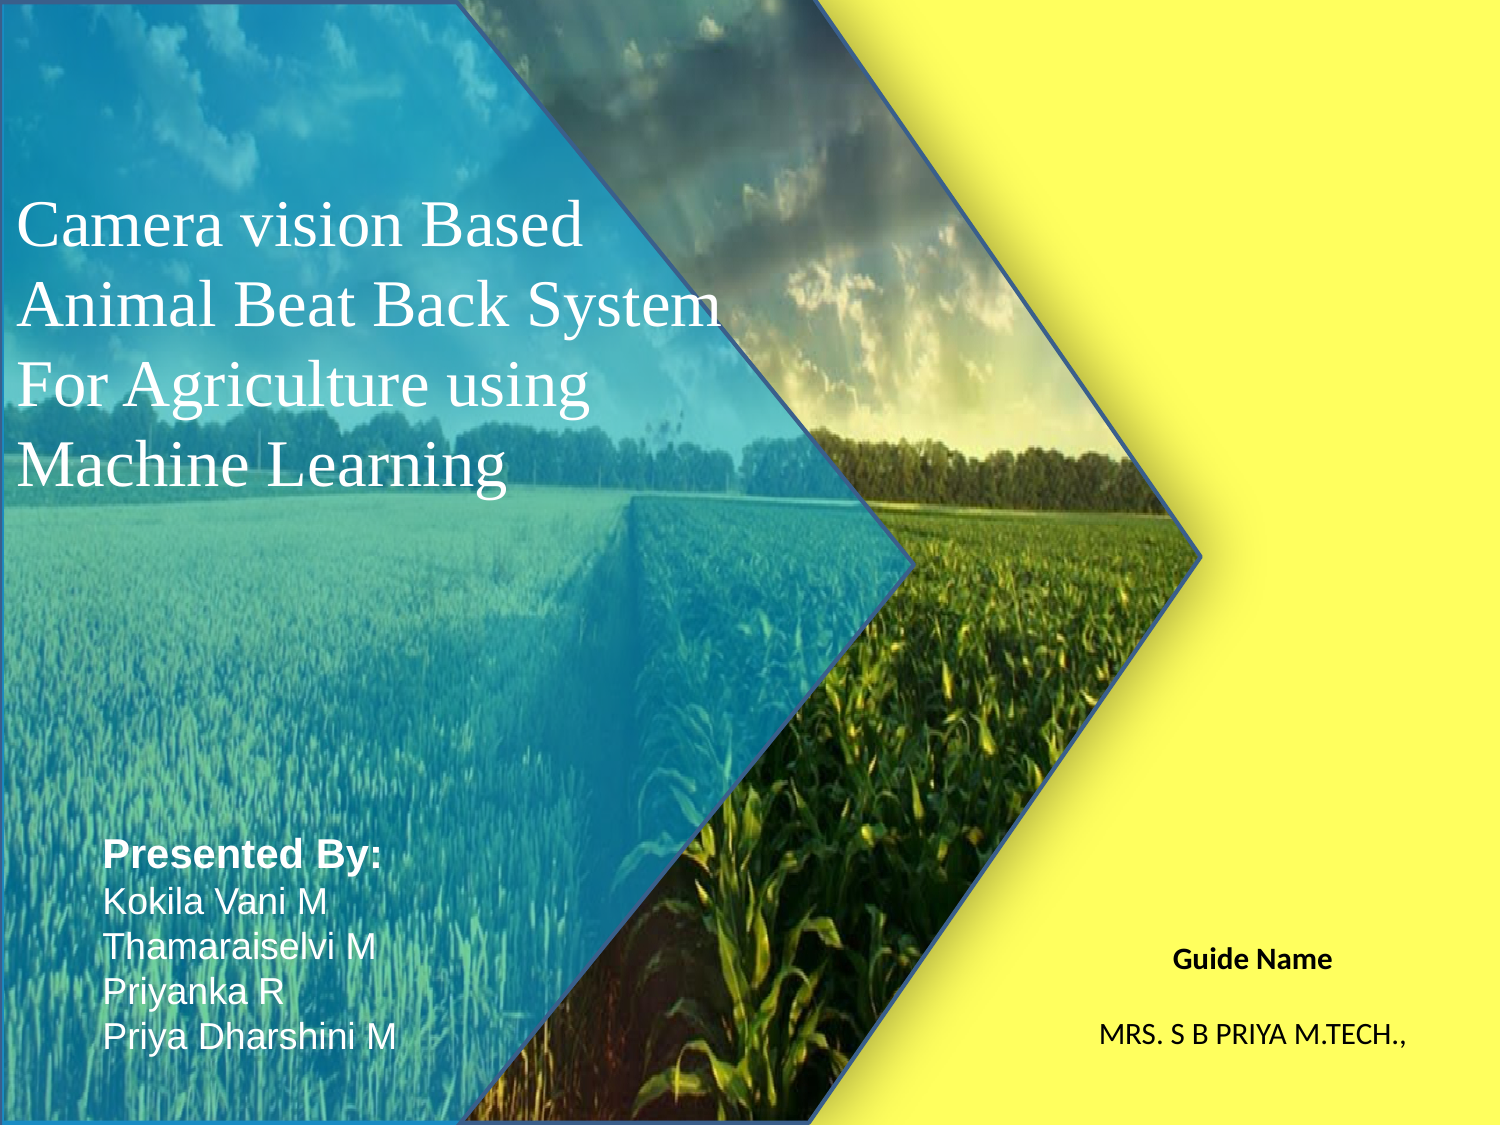

Camera vision Based Animal Beat Back System For Agriculture using Machine Learning
Presented By:
Kokila Vani M
Thamaraiselvi M
Priyanka R
Priya Dharshini M
# Guide Name MRS. S B PRIYA M.TECH.,